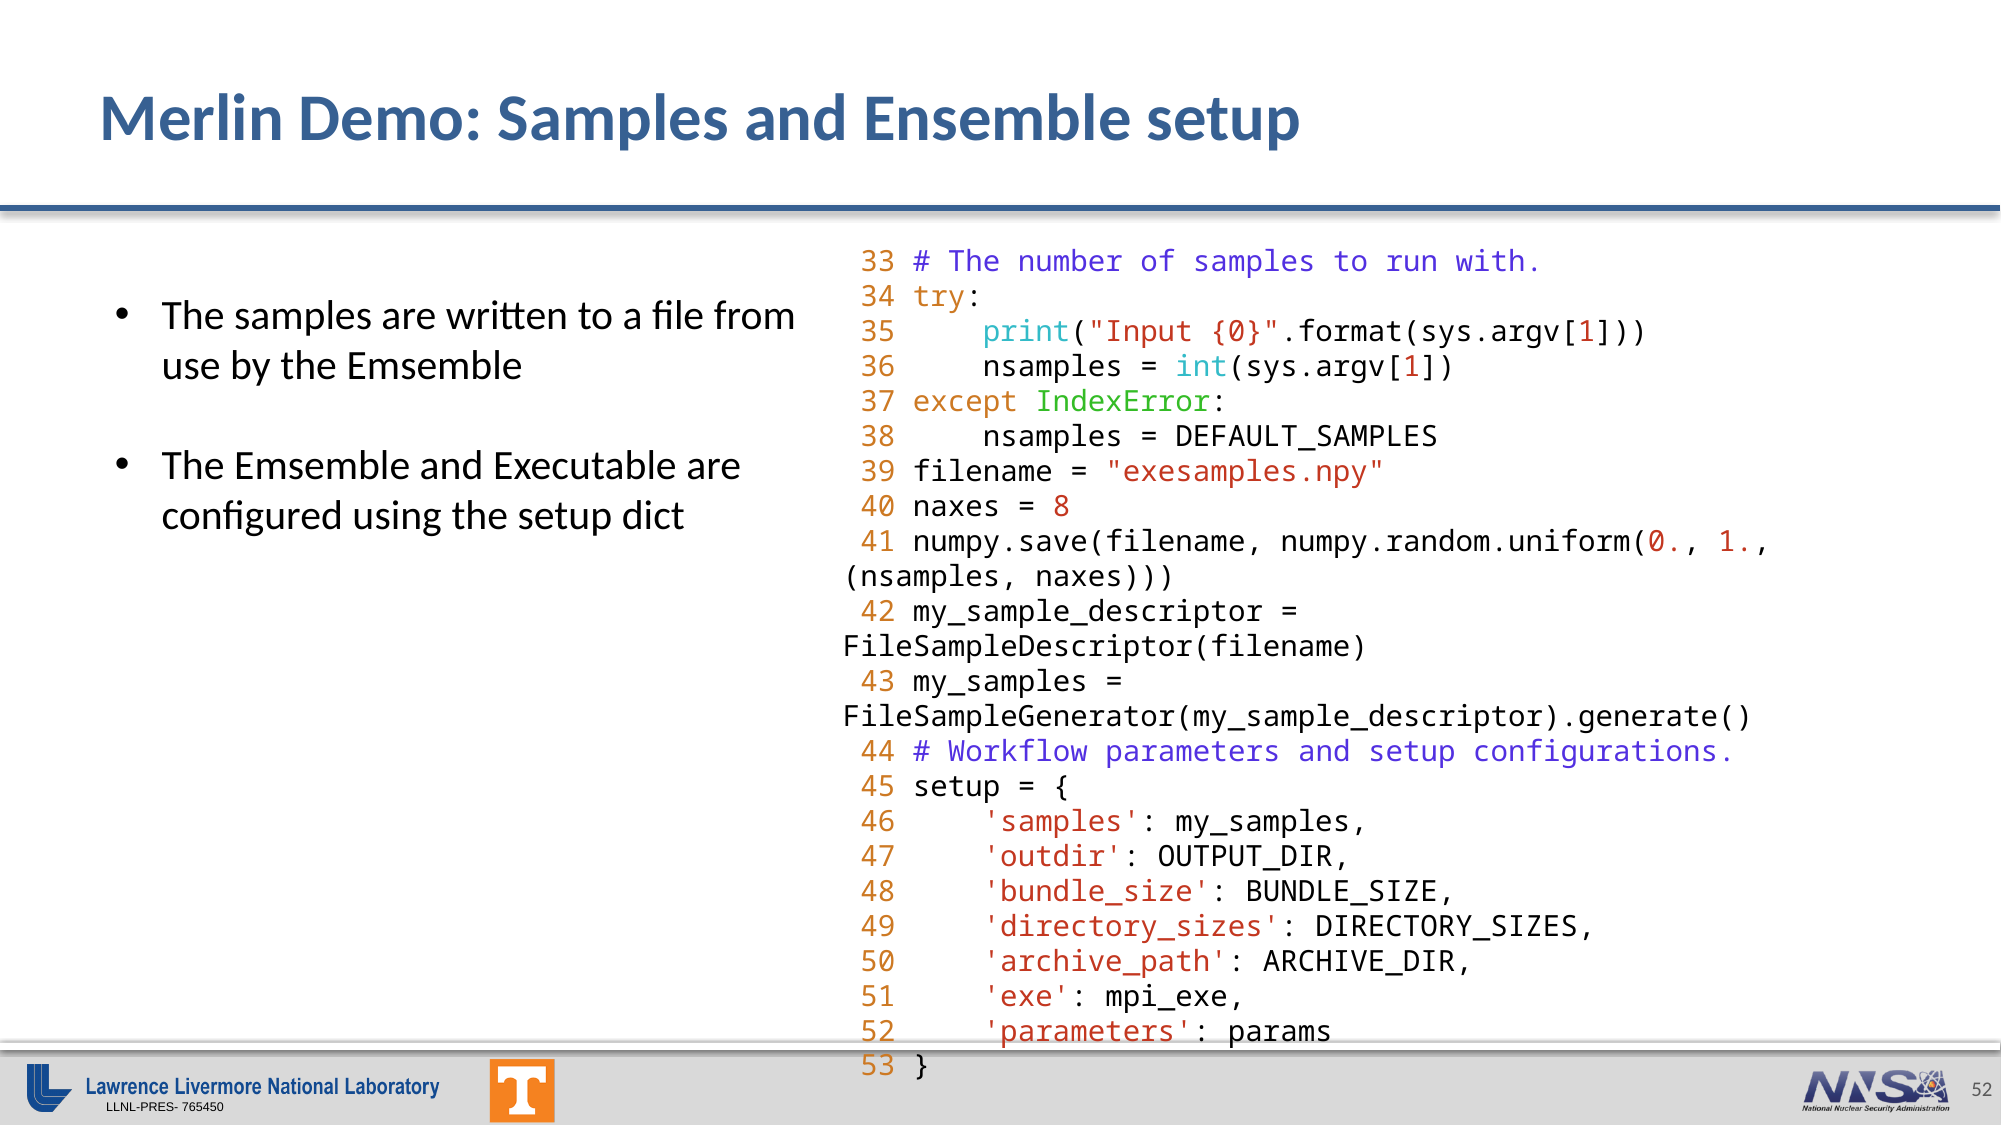

# Merlin Demo: Samples and Ensemble setup

The samples are written to a file from use by the Emsemble

The Emsemble and Executable are configured using the setup dict

 33 # The number of samples to run with.
 34 try:
 35     print("Input {0}".format(sys.argv[1]))
 36     nsamples = int(sys.argv[1])
 37 except IndexError:
 38     nsamples = DEFAULT_SAMPLES
 39 filename = "exesamples.npy"
 40 naxes = 8
 41 numpy.save(filename, numpy.random.uniform(0., 1., (nsamples, naxes)))
 42 my_sample_descriptor = FileSampleDescriptor(filename)
 43 my_samples = FileSampleGenerator(my_sample_descriptor).generate()
 44 # Workflow parameters and setup configurations.
 45 setup = {
 46     'samples': my_samples,
 47     'outdir': OUTPUT_DIR,
 48     'bundle_size': BUNDLE_SIZE,
 49     'directory_sizes': DIRECTORY_SIZES,
 50     'archive_path': ARCHIVE_DIR,
 51     'exe': mpi_exe,
 52     'parameters': params
 53 }